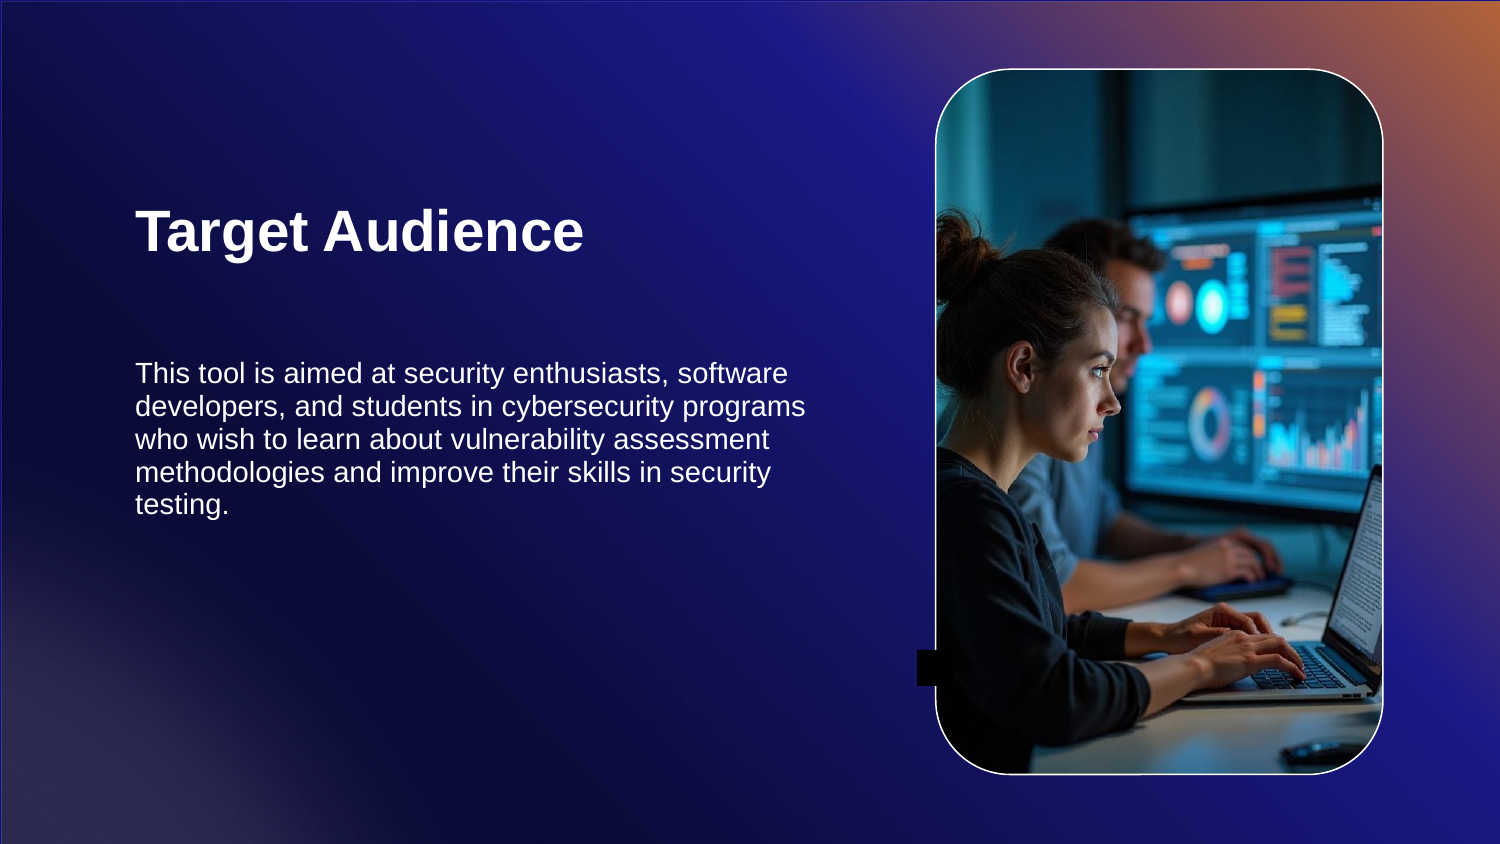

# Target Audience
This tool is aimed at security enthusiasts, software developers, and students in cybersecurity programs who wish to learn about vulnerability assessment methodologies and improve their skills in security testing.